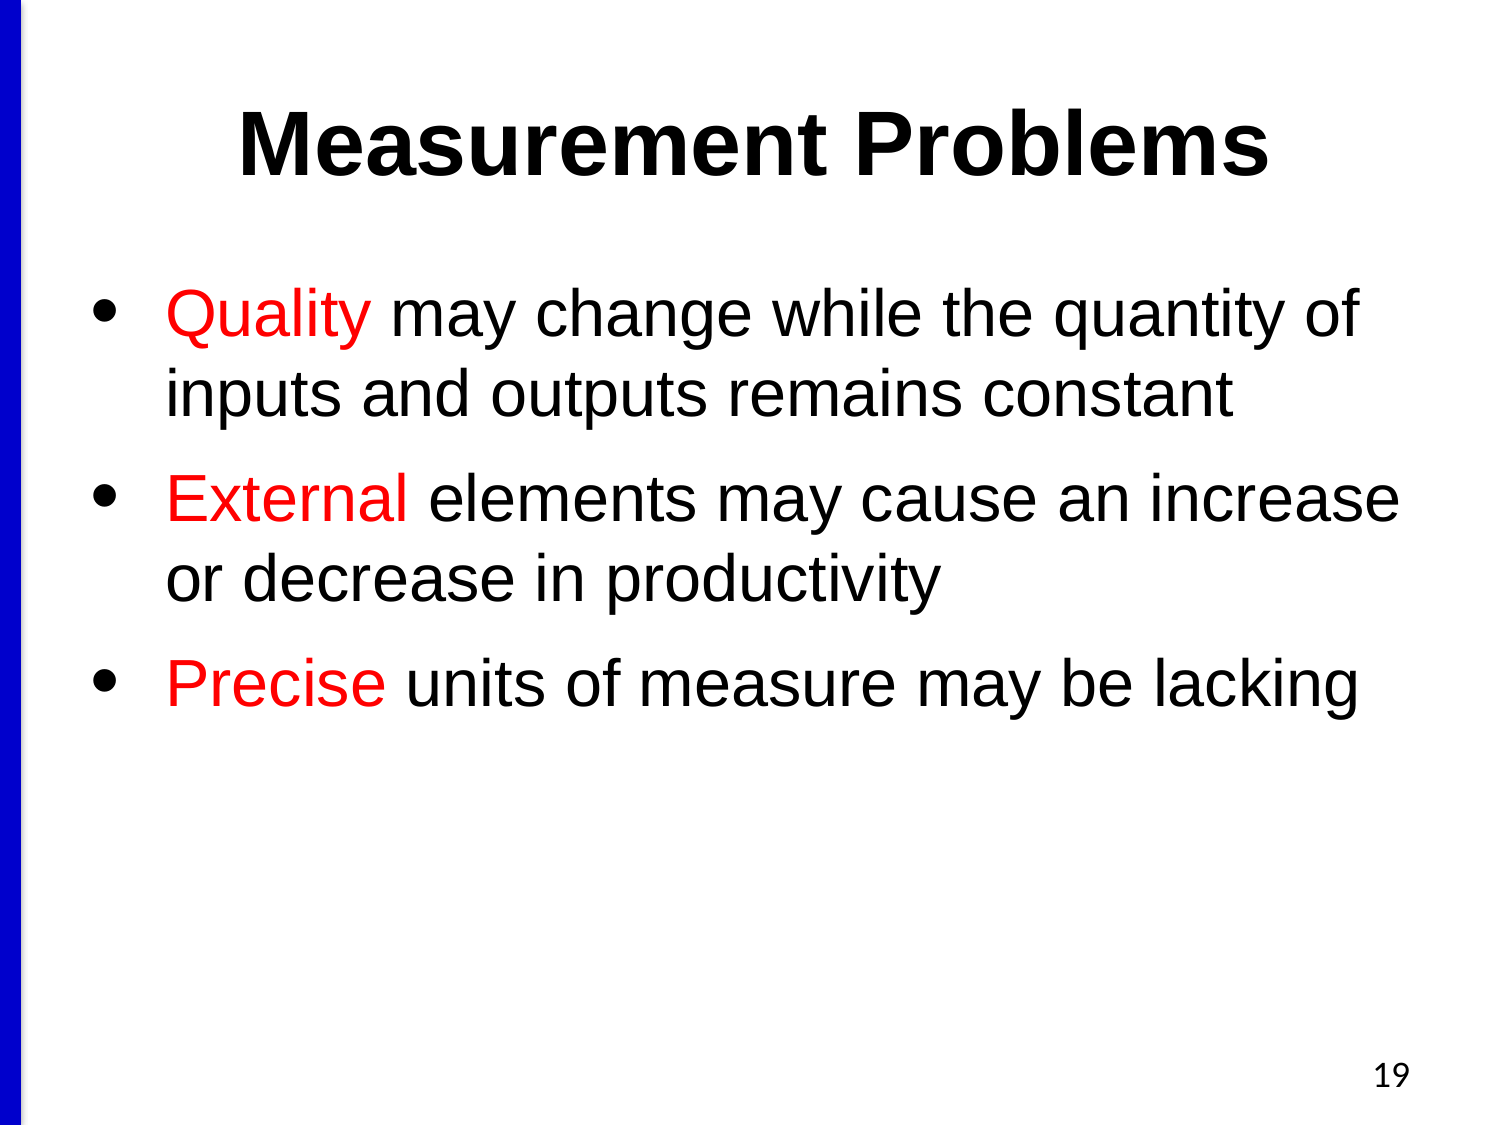

# Measurement Problems
Quality may change while the quantity of inputs and outputs remains constant
External elements may cause an increase or decrease in productivity
Precise units of measure may be lacking
19